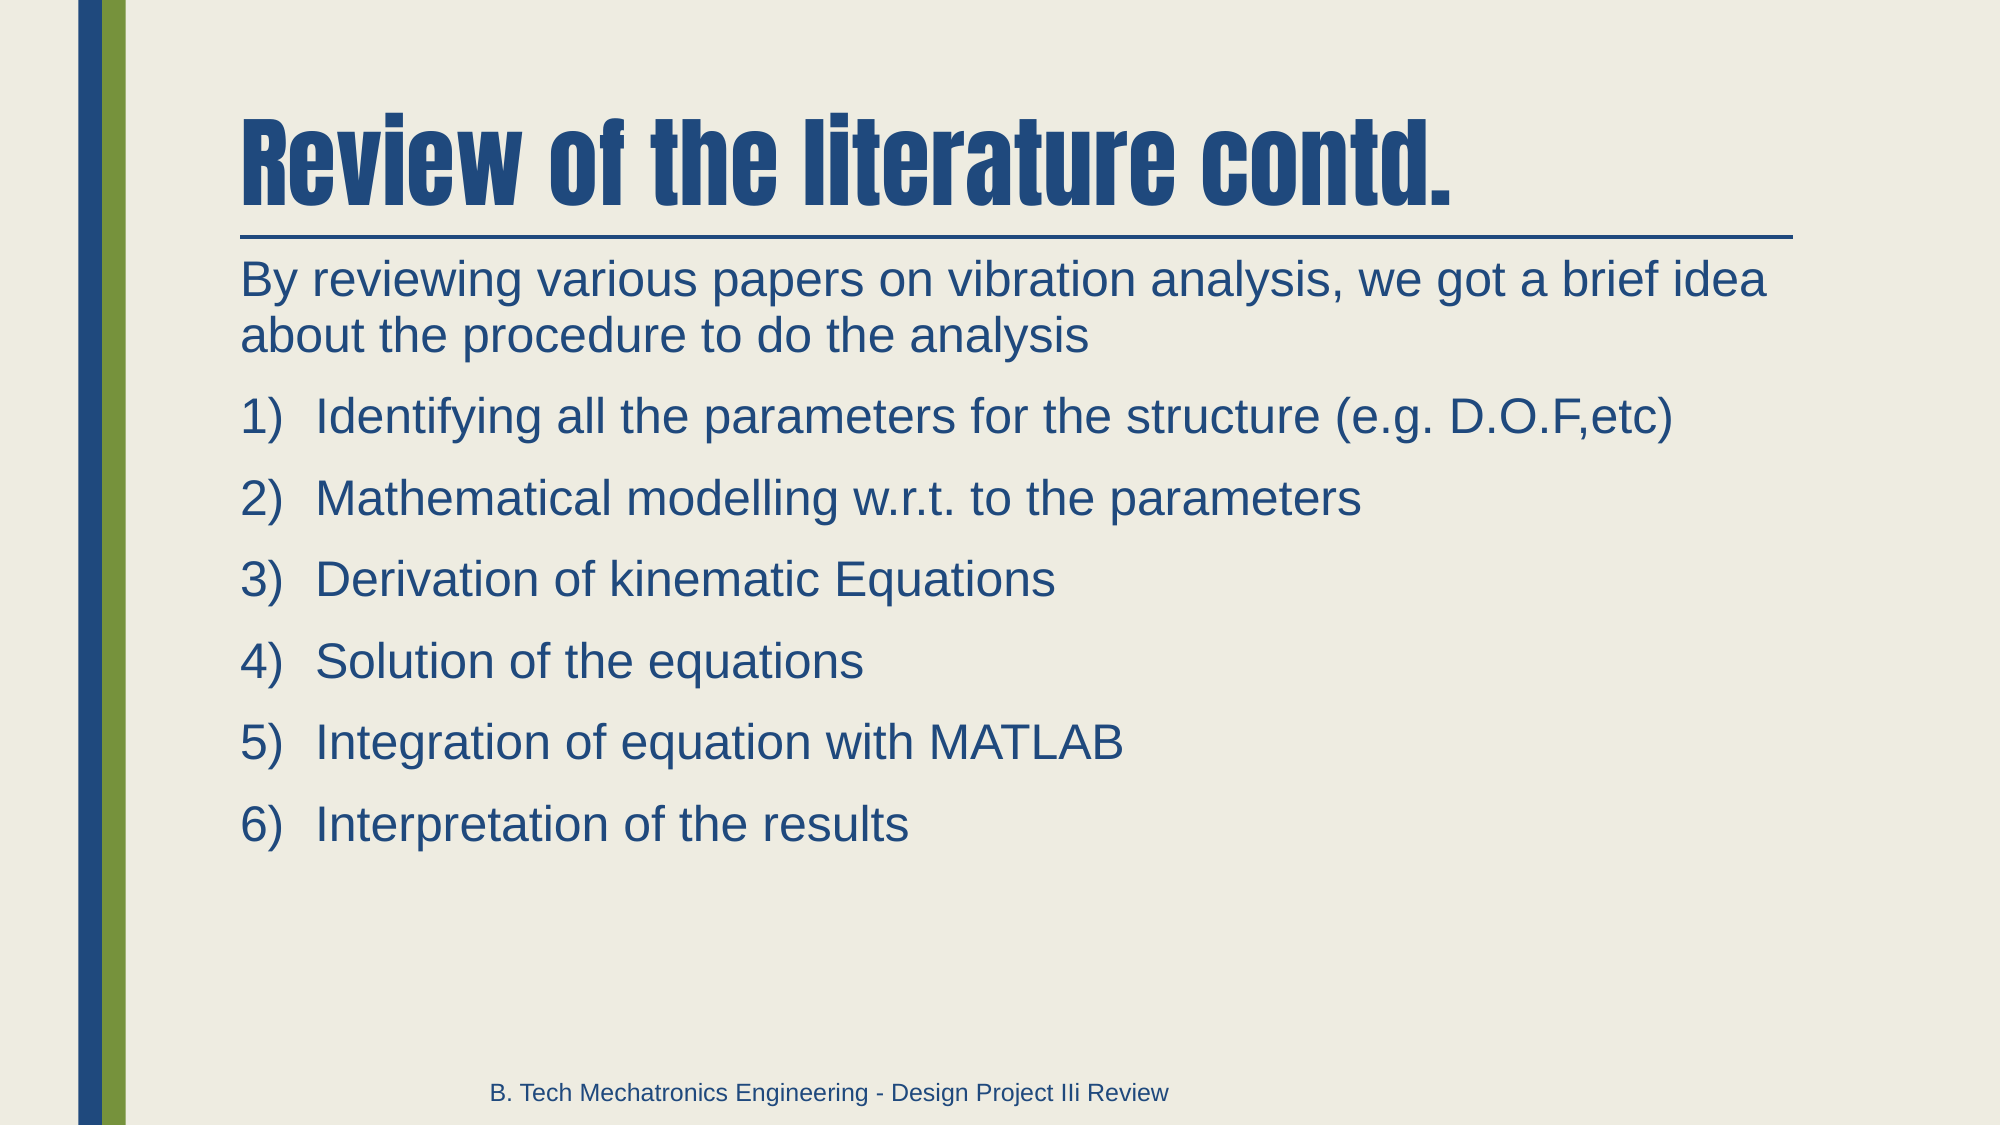

# Review of the literature contd.
By reviewing various papers on vibration analysis, we got a brief idea about the procedure to do the analysis
Identifying all the parameters for the structure (e.g. D.O.F,etc)
Mathematical modelling w.r.t. to the parameters
Derivation of kinematic Equations
Solution of the equations
Integration of equation with MATLAB
Interpretation of the results

B. Tech Mechatronics Engineering - Design Project IIi Review
8